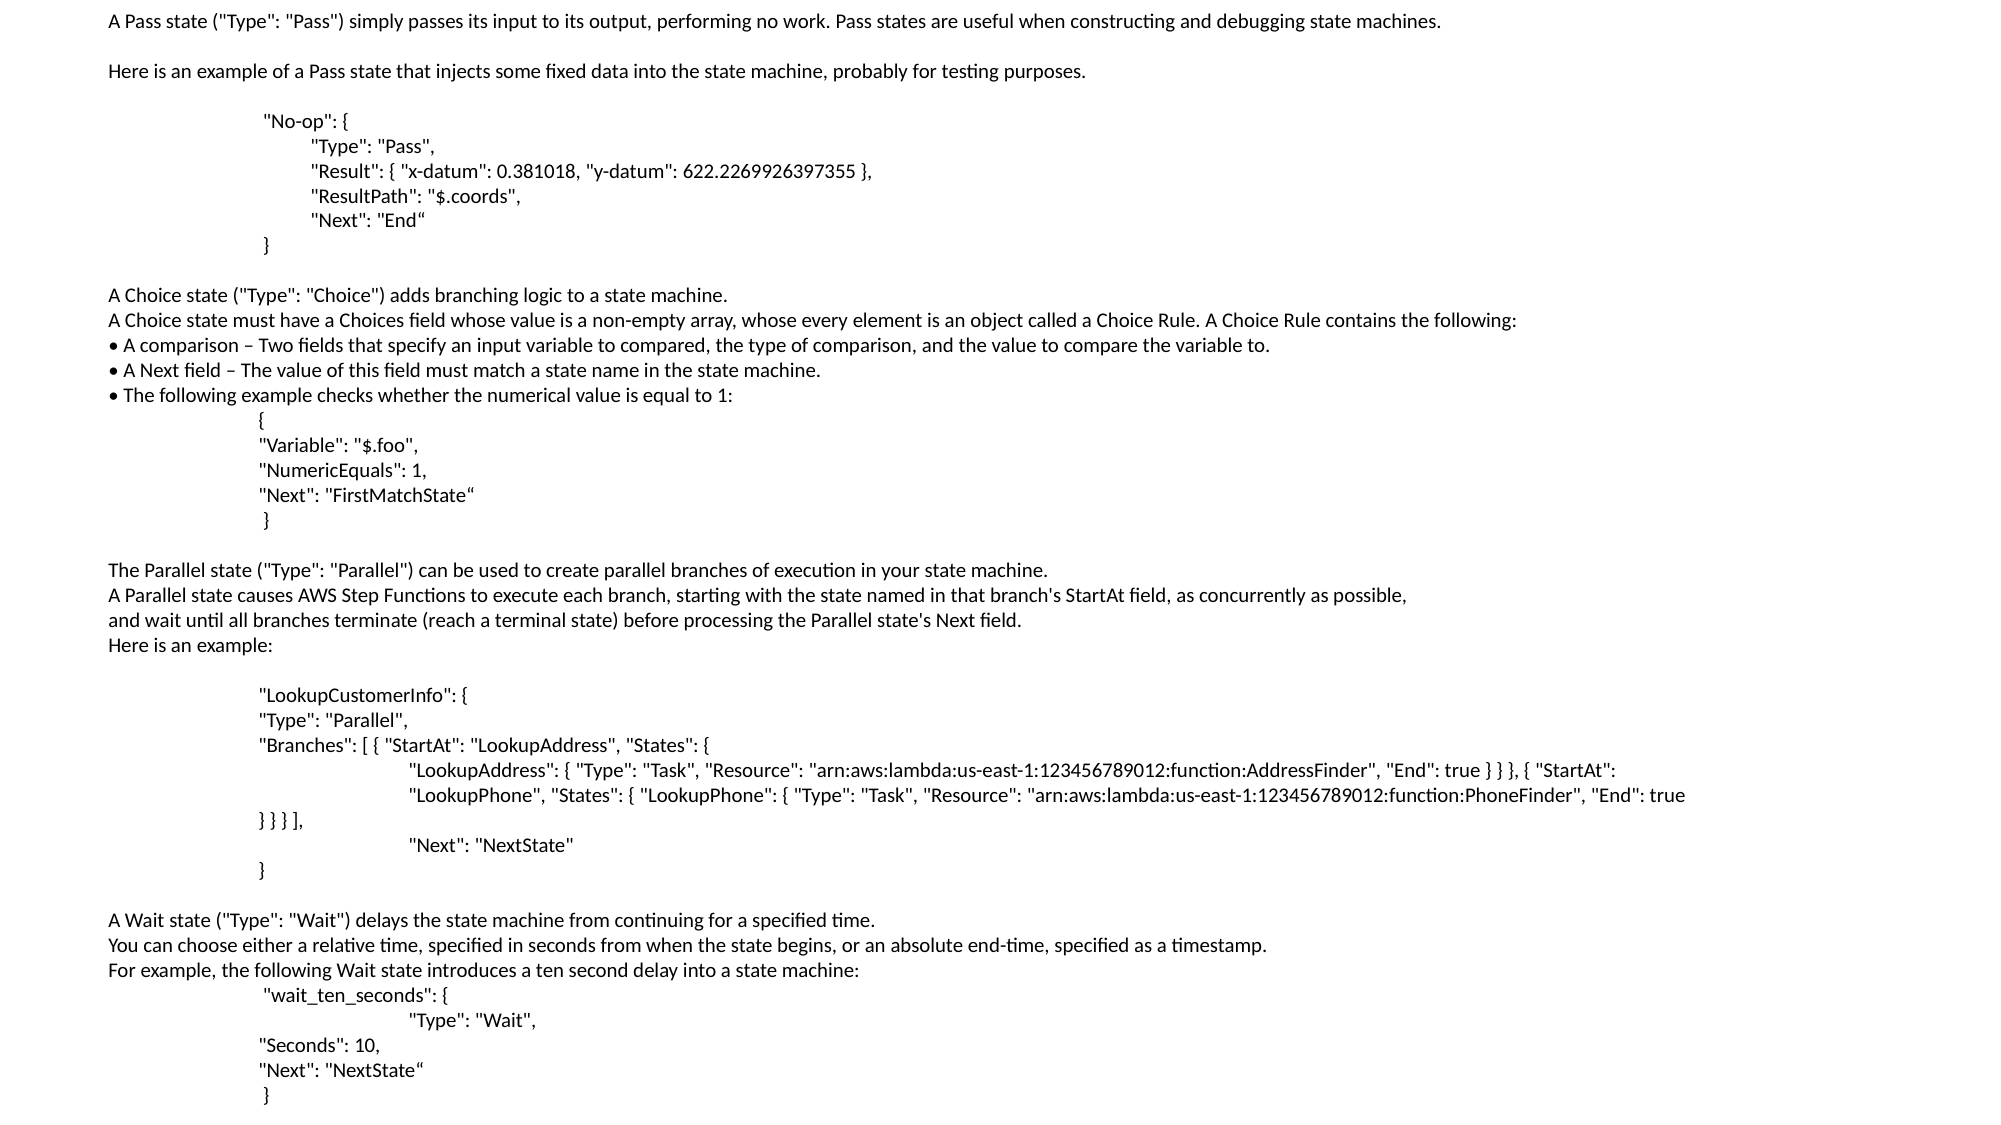

A Pass state ("Type": "Pass") simply passes its input to its output, performing no work. Pass states are useful when constructing and debugging state machines.

Here is an example of a Pass state that injects some fixed data into the state machine, probably for testing purposes.

	 "No-op": {
	           "Type": "Pass",
	           "Result": { "x-datum": 0.381018, "y-datum": 622.2269926397355 },
	           "ResultPath": "$.coords",
	           "Next": "End“
	 }

A Choice state ("Type": "Choice") adds branching logic to a state machine.
A Choice state must have a Choices field whose value is a non-empty array, whose every element is an object called a Choice Rule. A Choice Rule contains the following:
• A comparison – Two fields that specify an input variable to compared, the type of comparison, and the value to compare the variable to.
• A Next field – The value of this field must match a state name in the state machine.
• The following example checks whether the numerical value is equal to 1:
	{
	"Variable": "$.foo",
	"NumericEquals": 1,
	"Next": "FirstMatchState“
	 }

The Parallel state ("Type": "Parallel") can be used to create parallel branches of execution in your state machine.
A Parallel state causes AWS Step Functions to execute each branch, starting with the state named in that branch's StartAt field, as concurrently as possible,
and wait until all branches terminate (reach a terminal state) before processing the Parallel state's Next field.
Here is an example:

	"LookupCustomerInfo": {
	"Type": "Parallel",
	"Branches": [ { "StartAt": "LookupAddress", "States": {
		"LookupAddress": { "Type": "Task", "Resource": "arn:aws:lambda:us-east-1:123456789012:function:AddressFinder", "End": true } } }, { "StartAt":
		"LookupPhone", "States": { "LookupPhone": { "Type": "Task", "Resource": "arn:aws:lambda:us-east-1:123456789012:function:PhoneFinder", "End": true
	} } } ],
		"Next": "NextState"
	}

A Wait state ("Type": "Wait") delays the state machine from continuing for a specified time.
You can choose either a relative time, specified in seconds from when the state begins, or an absolute end-time, specified as a timestamp.
For example, the following Wait state introduces a ten second delay into a state machine:
	 "wait_ten_seconds": {
		"Type": "Wait",
	"Seconds": 10,
	"Next": "NextState“
	 }